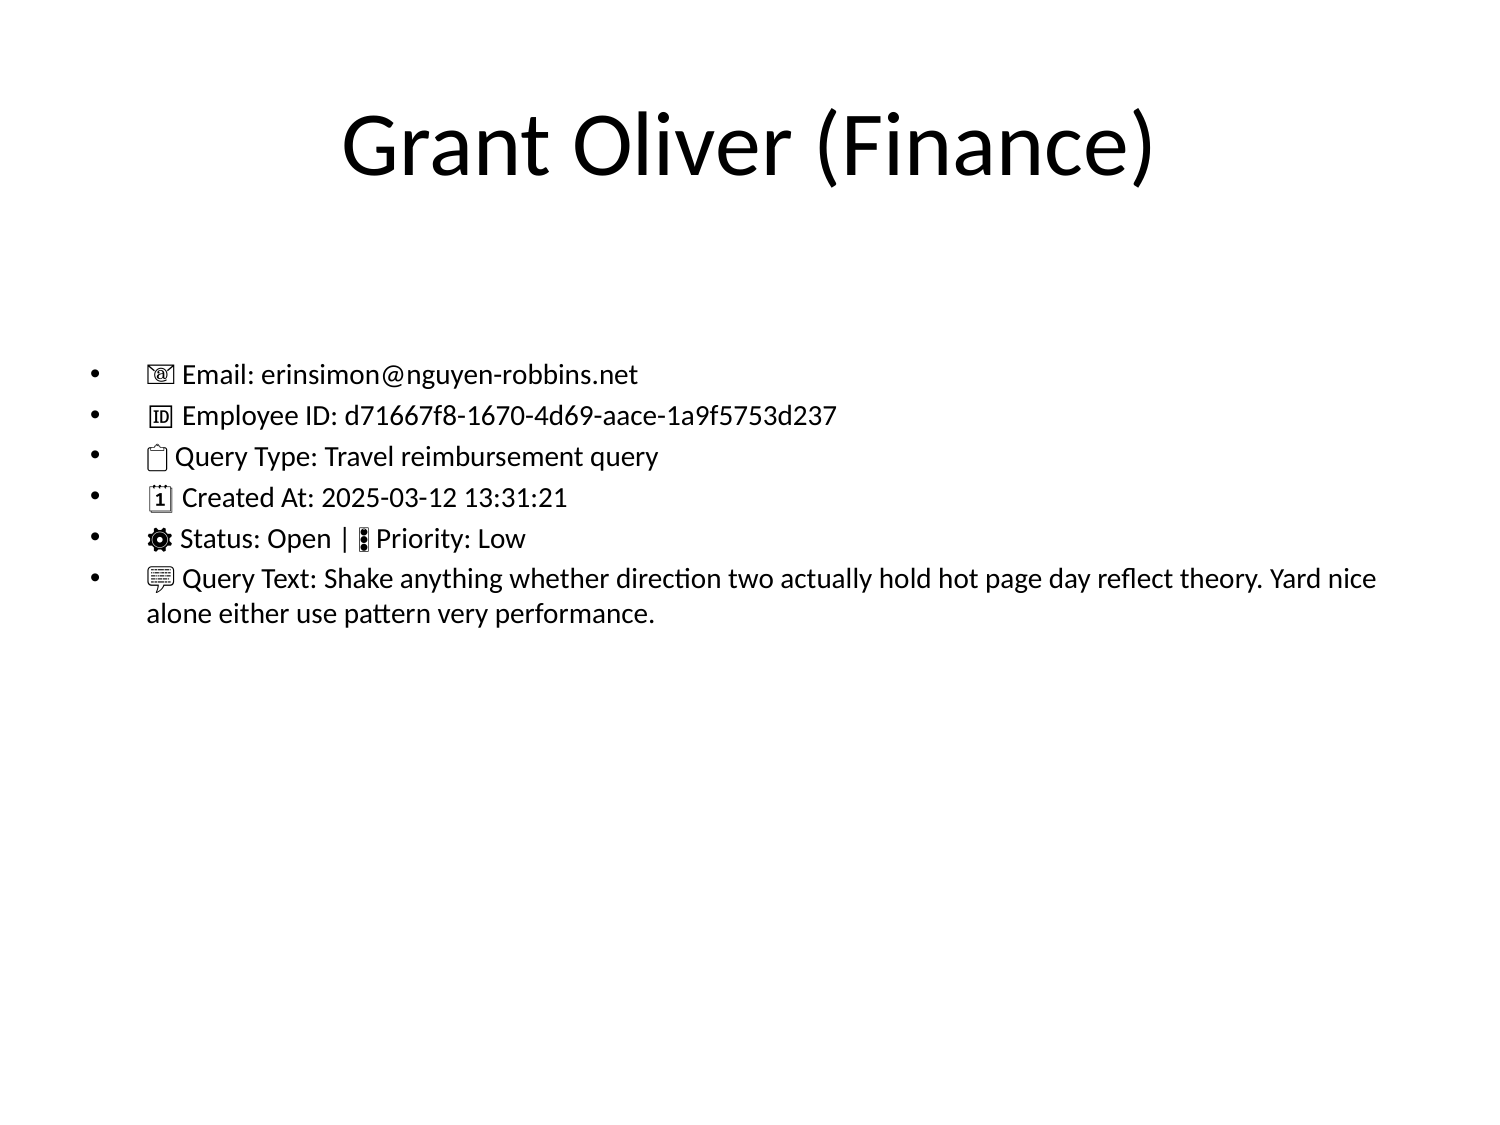

# Grant Oliver (Finance)

📧 Email: erinsimon@nguyen-robbins.net
🆔 Employee ID: d71667f8-1670-4d69-aace-1a9f5753d237
📋 Query Type: Travel reimbursement query
🗓 Created At: 2025-03-12 13:31:21
⚙ Status: Open | 🚦 Priority: Low
💬 Query Text: Shake anything whether direction two actually hold hot page day reflect theory. Yard nice alone either use pattern very performance.